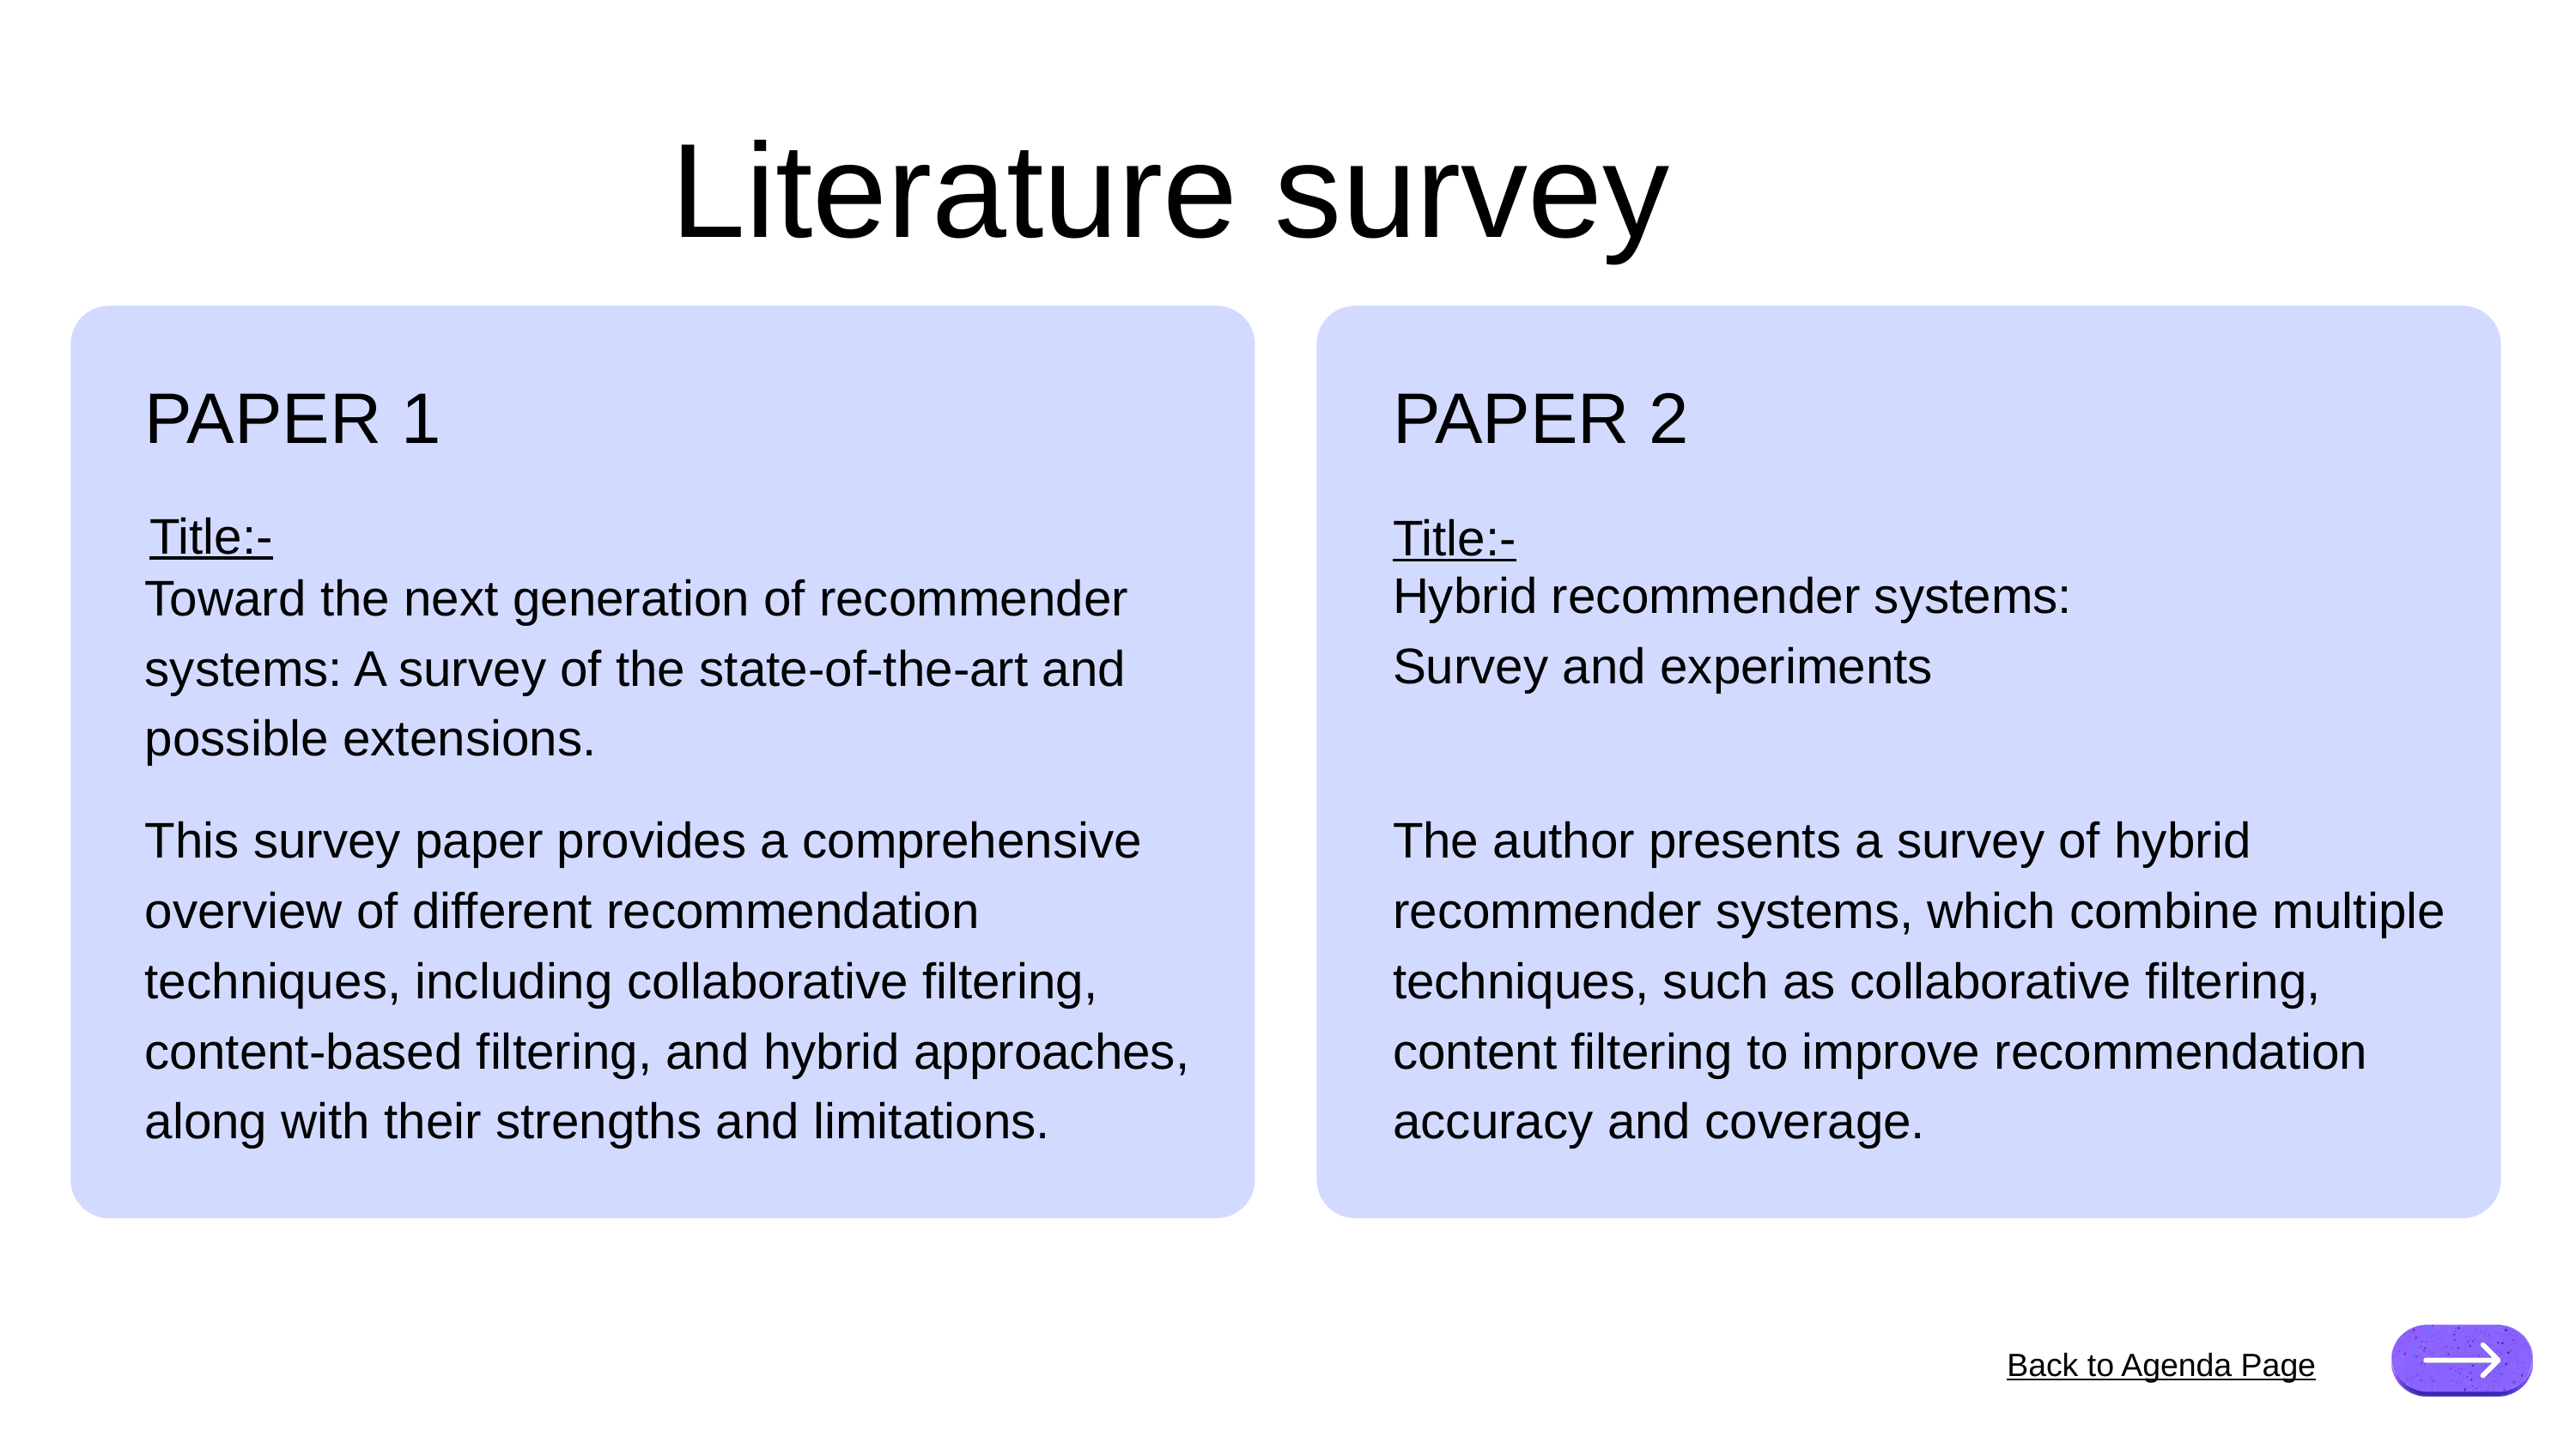

Literature survey

PAPER 1
PAPER 2
Title:-
Title:-
Hybrid recommender systems: Survey and experiments
Toward the next generation of recommender systems: A survey of the state-of-the-art and possible extensions.
This survey paper provides a comprehensive overview of different recommendation techniques, including collaborative filtering, content-based filtering, and hybrid approaches, along with their strengths and limitations.
The author presents a survey of hybrid recommender systems, which combine multiple techniques, such as collaborative filtering, content filtering to improve recommendation accuracy and coverage.

Back to Agenda Page